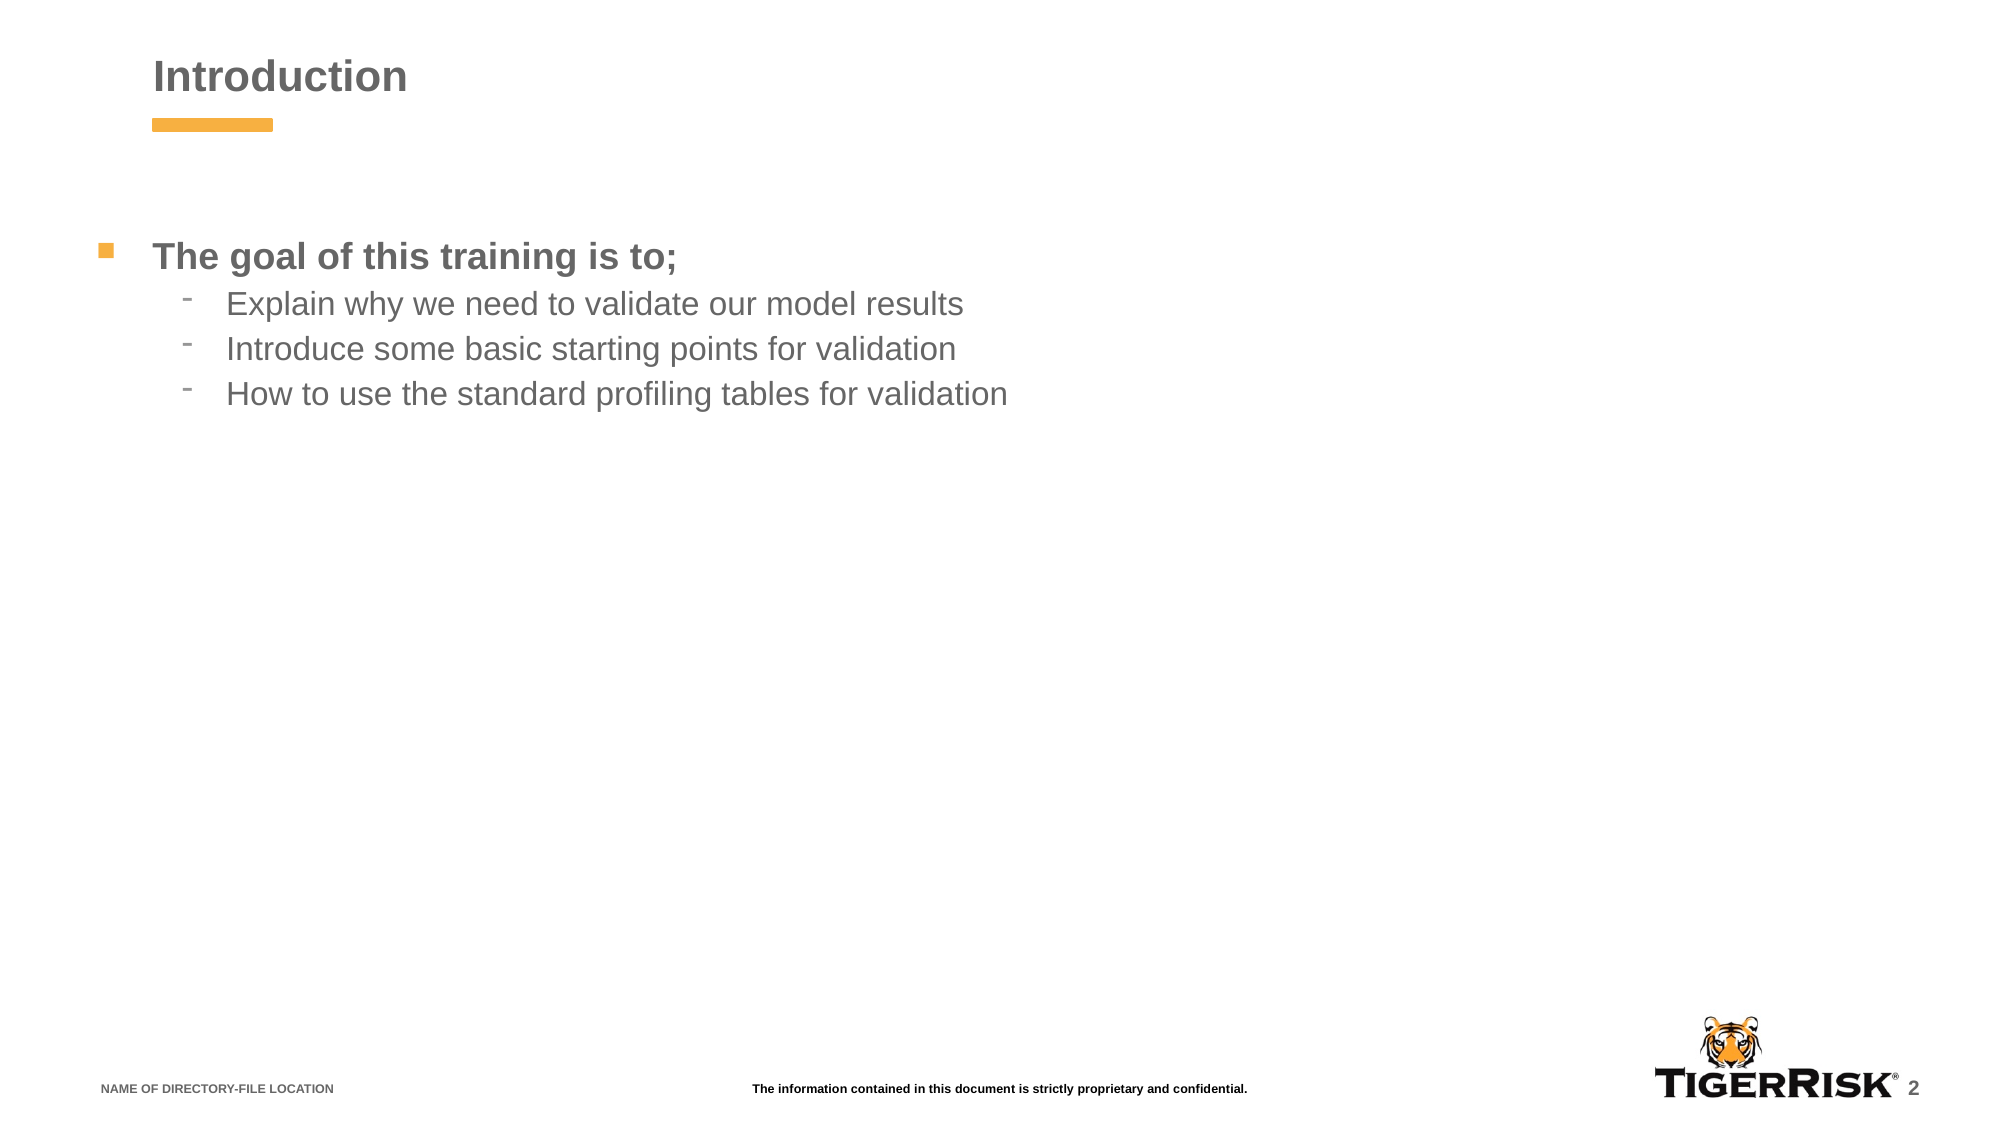

# Introduction
The goal of this training is to;
Explain why we need to validate our model results
Introduce some basic starting points for validation
How to use the standard profiling tables for validation